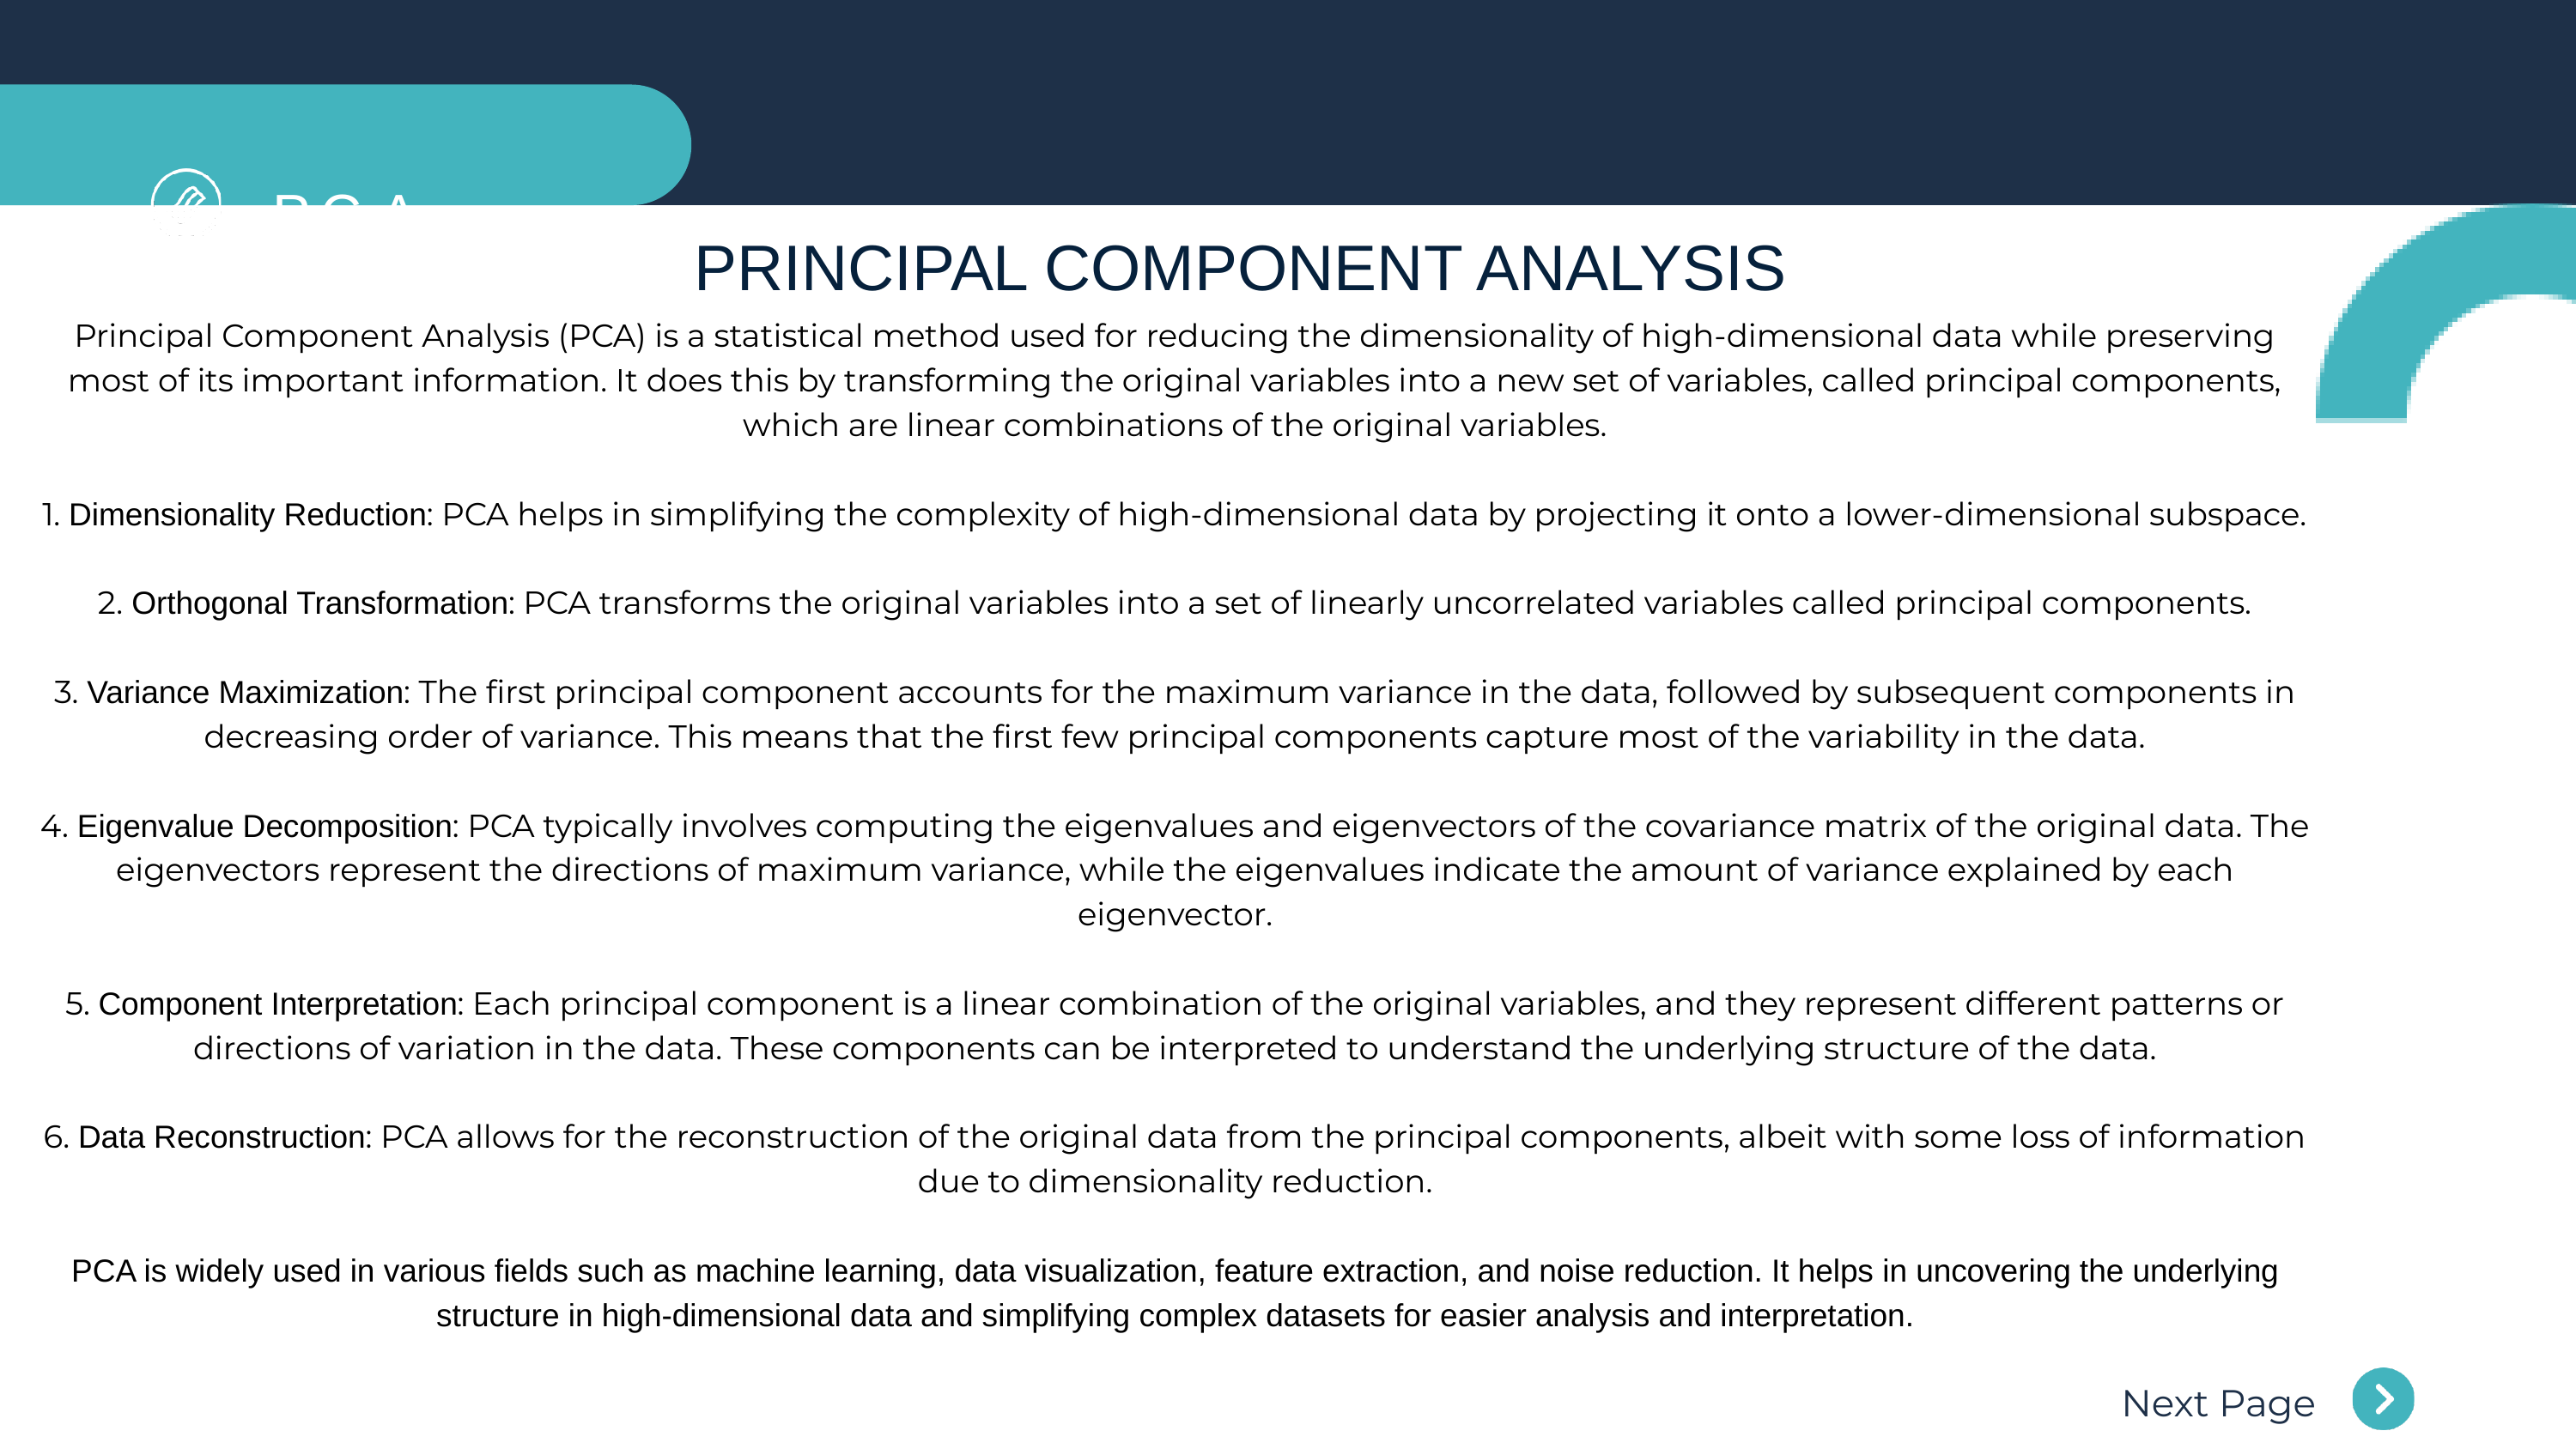

P.C.A

PRINCIPAL COMPONENT ANALYSIS
Principal Component Analysis (PCA) is a statistical method used for reducing the dimensionality of high-dimensional data while preserving most of its important information. It does this by transforming the original variables into a new set of variables, called principal components, which are linear combinations of the original variables.

1. Dimensionality Reduction: PCA helps in simplifying the complexity of high-dimensional data by projecting it onto a lower-dimensional subspace.

2. Orthogonal Transformation: PCA transforms the original variables into a set of linearly uncorrelated variables called principal components.

3. Variance Maximization: The first principal component accounts for the maximum variance in the data, followed by subsequent components in decreasing order of variance. This means that the first few principal components capture most of the variability in the data.

4. Eigenvalue Decomposition: PCA typically involves computing the eigenvalues and eigenvectors of the covariance matrix of the original data. The eigenvectors represent the directions of maximum variance, while the eigenvalues indicate the amount of variance explained by each eigenvector.

5. Component Interpretation: Each principal component is a linear combination of the original variables, and they represent different patterns or directions of variation in the data. These components can be interpreted to understand the underlying structure of the data.

6. Data Reconstruction: PCA allows for the reconstruction of the original data from the principal components, albeit with some loss of information due to dimensionality reduction.

PCA is widely used in various fields such as machine learning, data visualization, feature extraction, and noise reduction. It helps in uncovering the underlying structure in high-dimensional data and simplifying complex datasets for easier analysis and interpretation.
Principal components analysis (PCA) is a technique that can be used to simplify a dataset
2020

Next Page